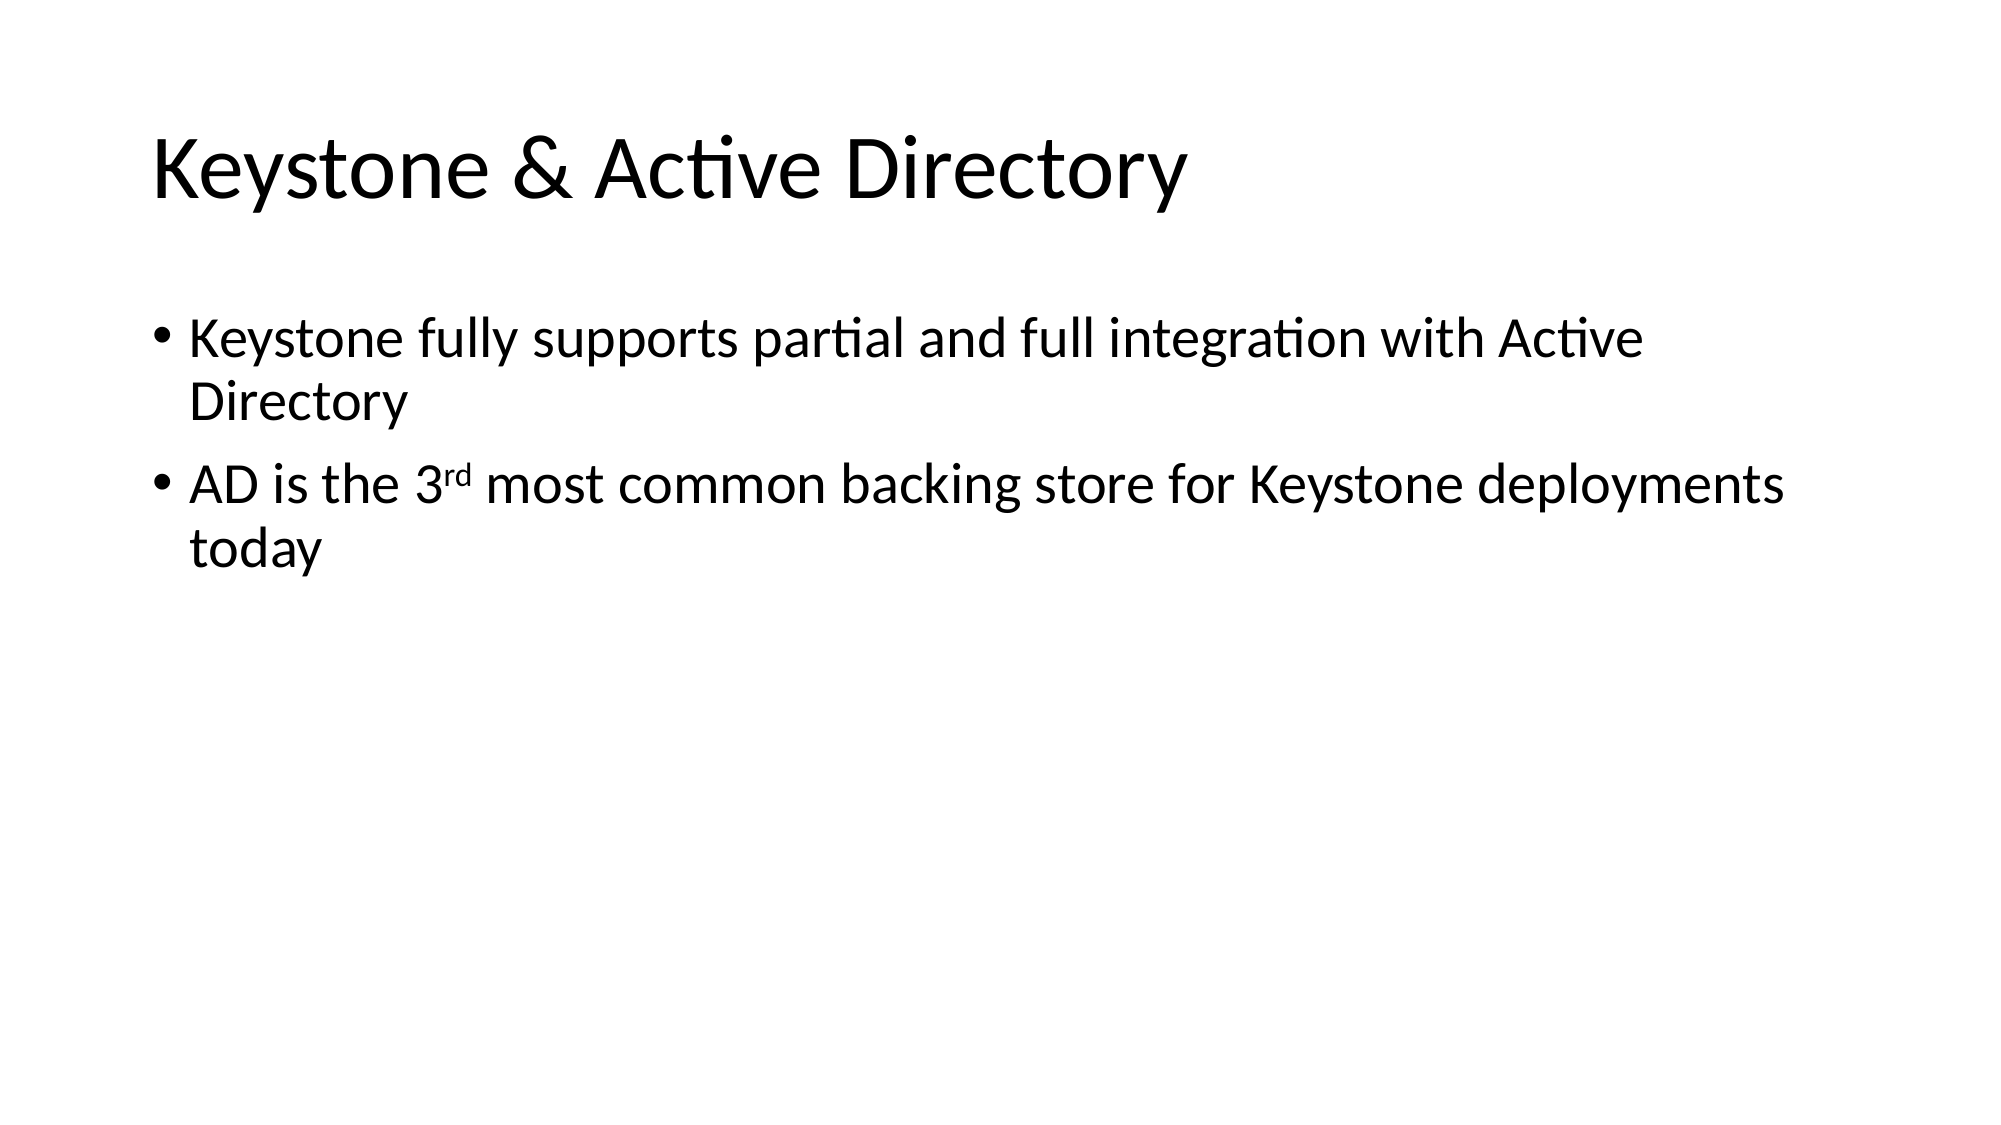

# Keystone & Active Directory
Keystone fully supports partial and full integration with Active Directory
AD is the 3rd most common backing store for Keystone deployments today